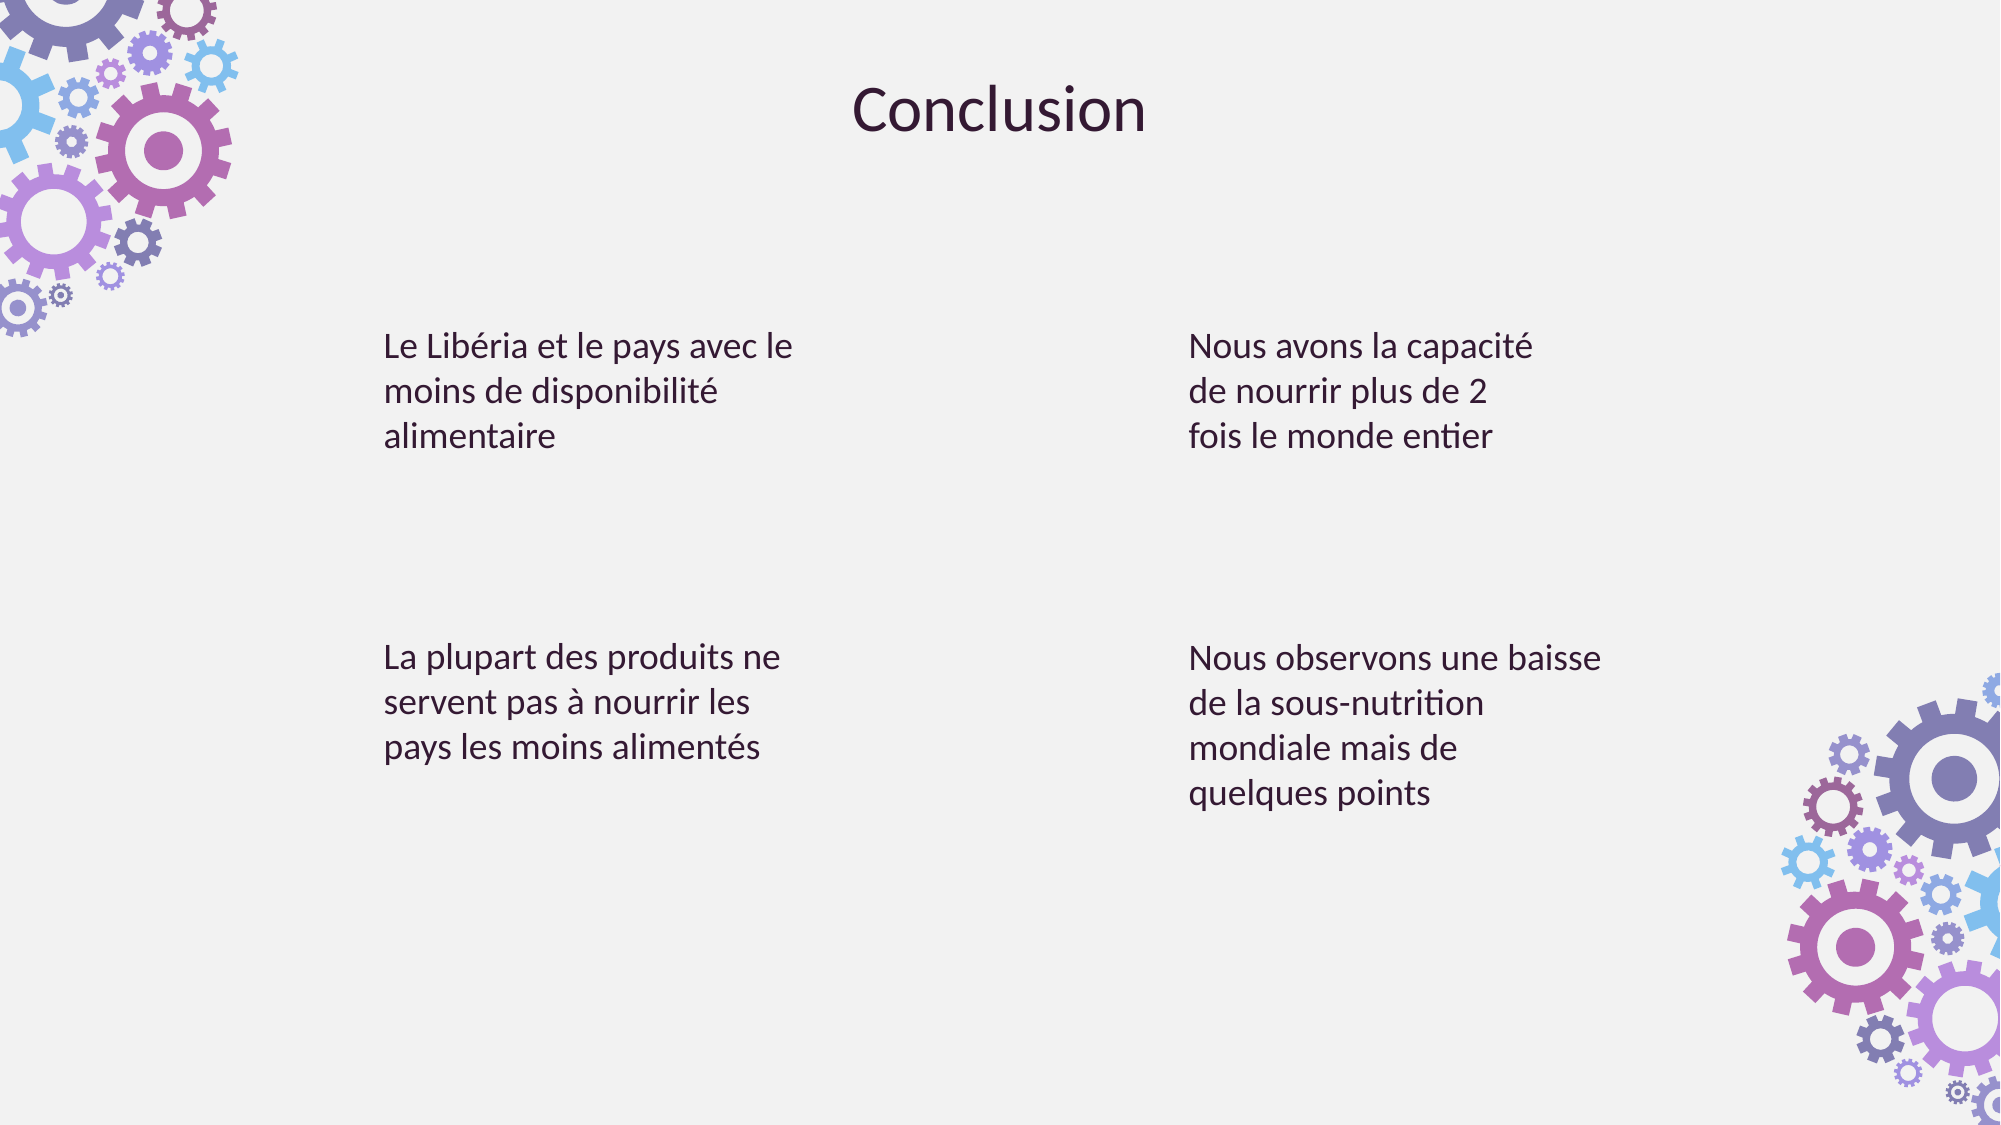

Conclusion
Le Libéria et le pays avec le moins de disponibilité alimentaire
Nous avons la capacité de nourrir plus de 2 fois le monde entier
La plupart des produits ne servent pas à nourrir les pays les moins alimentés
Nous observons une baisse de la sous-nutrition mondiale mais de quelques points